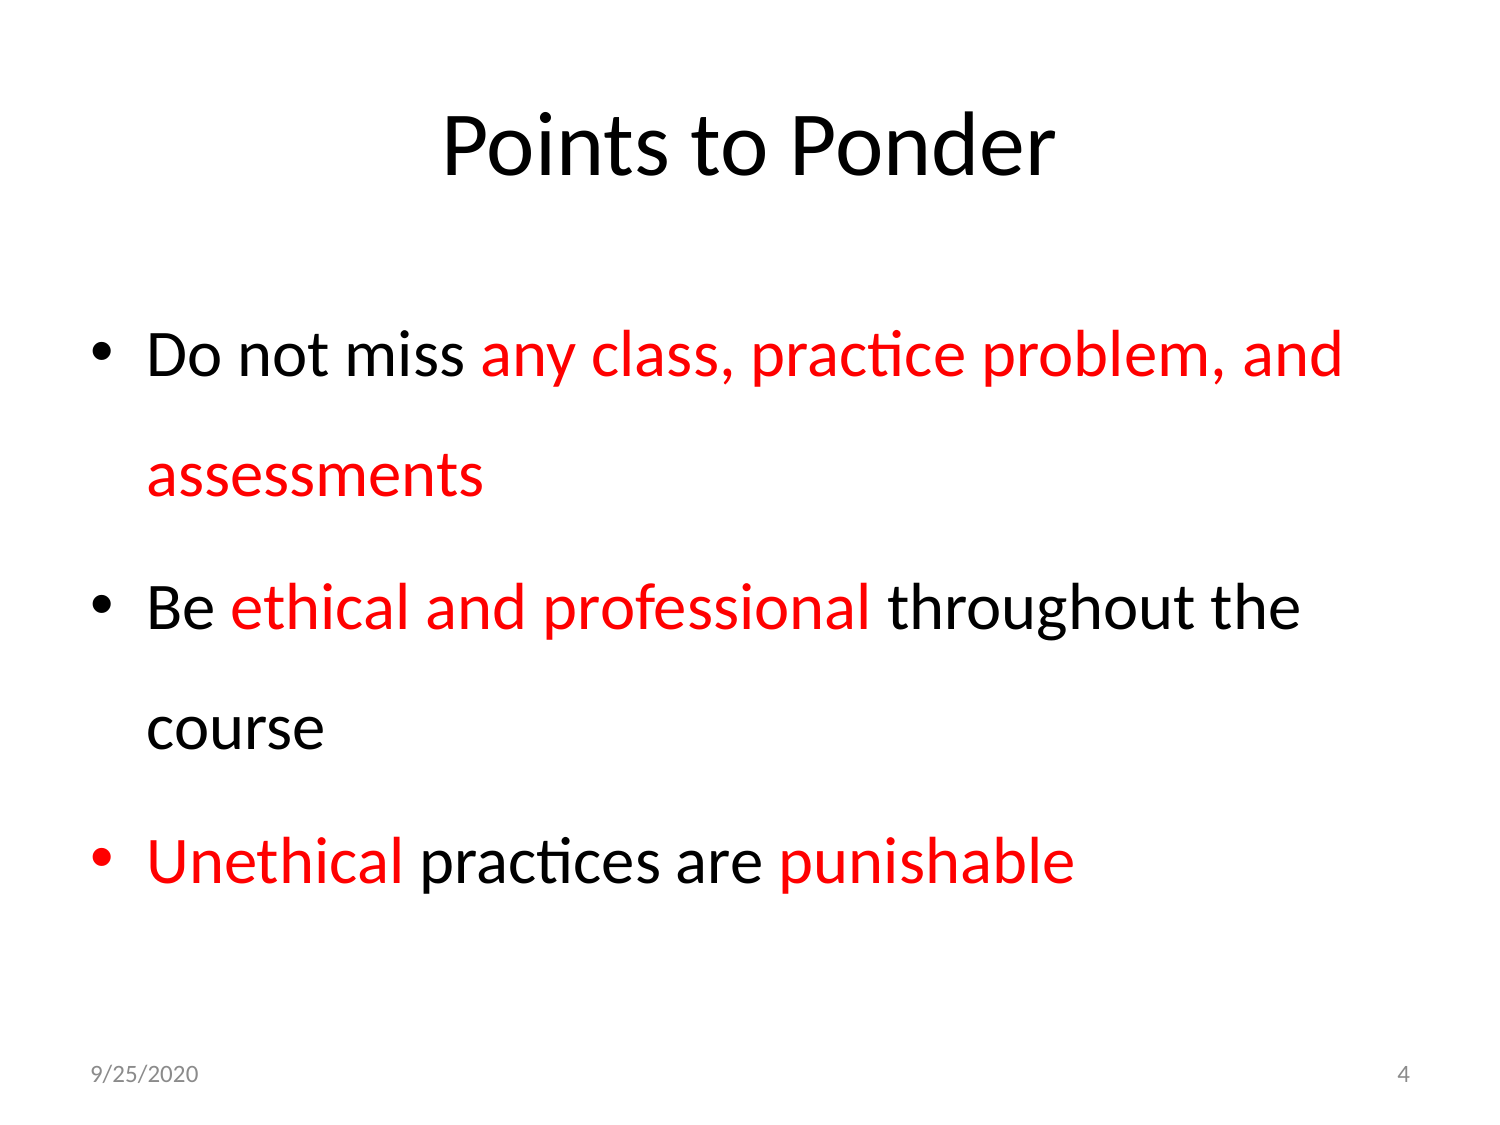

# Points to Ponder
Do not miss any class, practice problem, and assessments
Be ethical and professional throughout the course
Unethical practices are punishable

9/25/2020
4